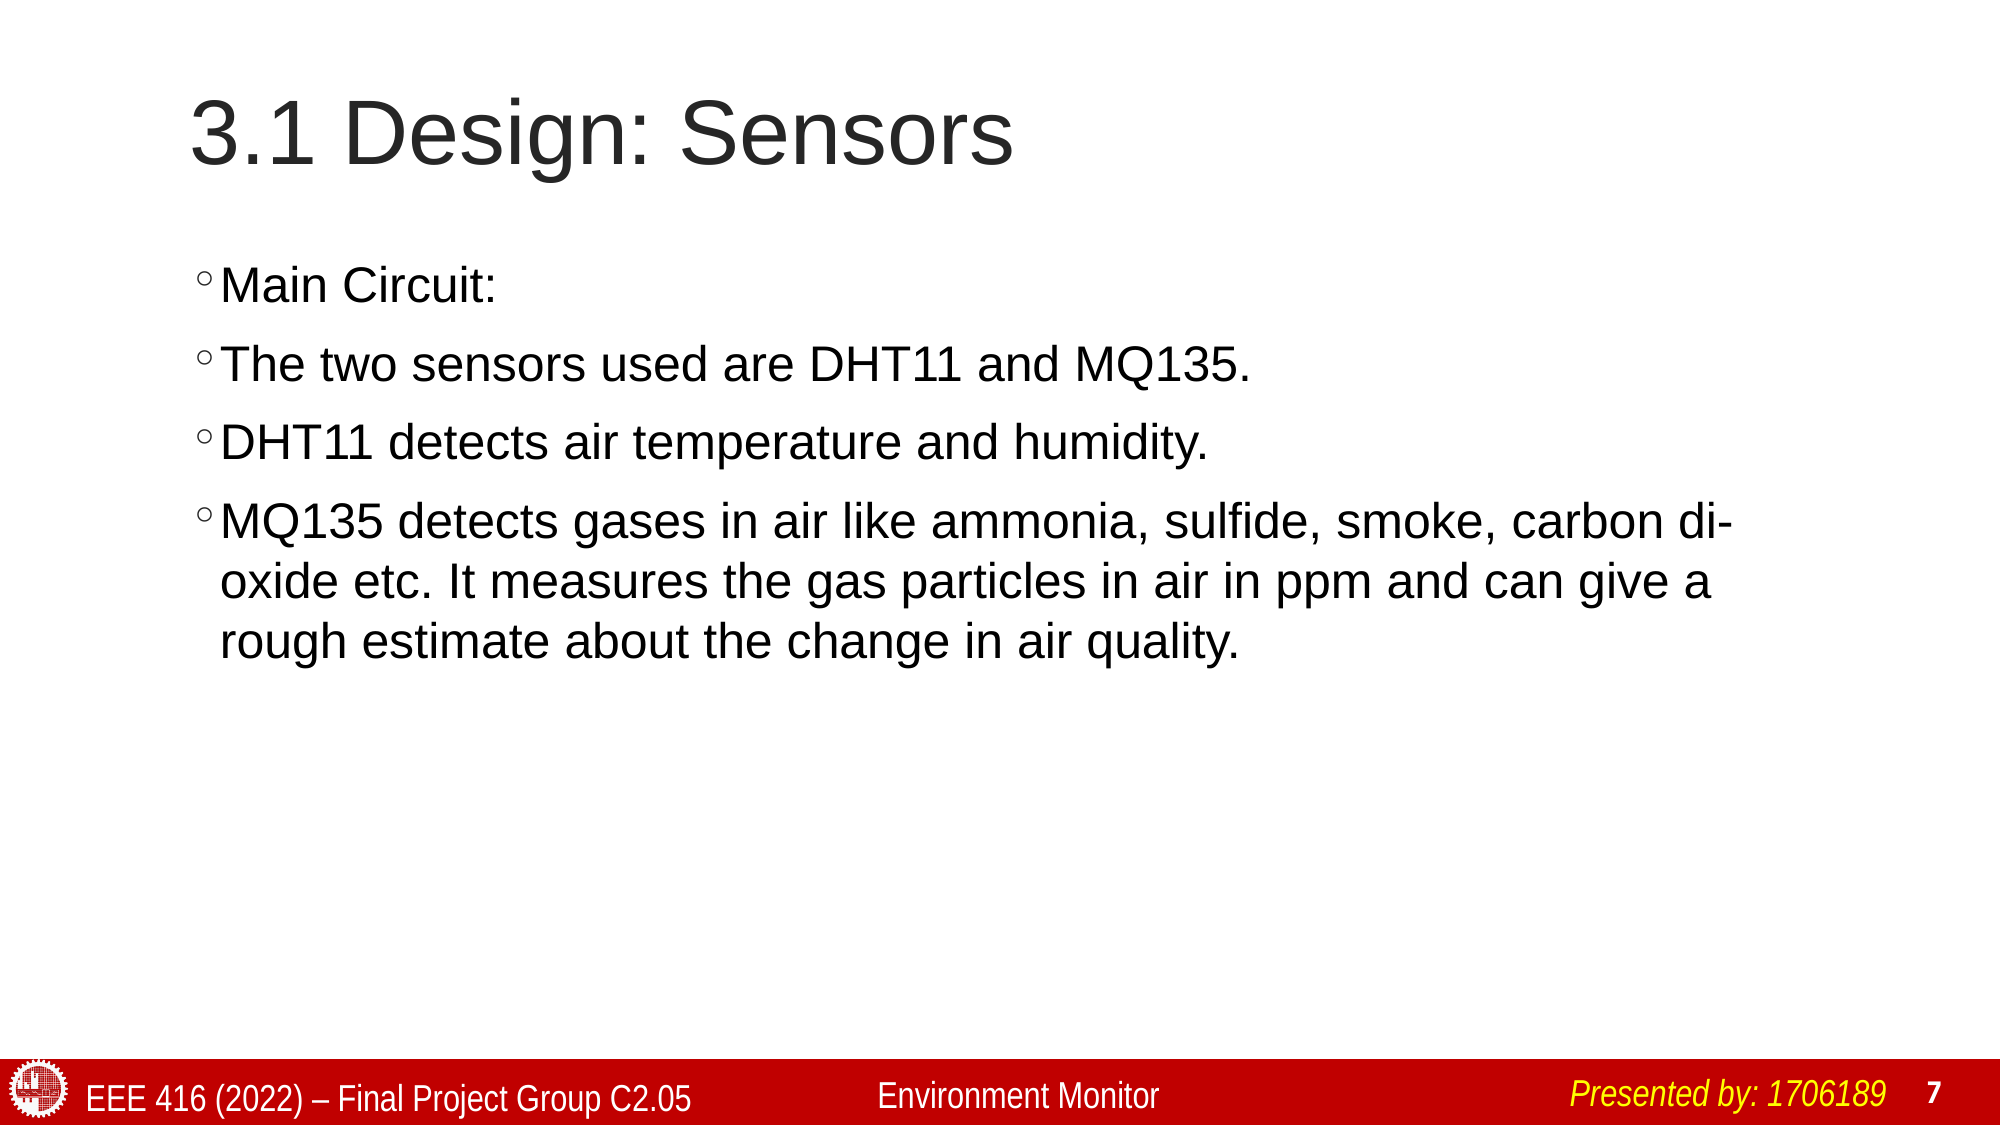

# 3.1 Design: Sensors
Main Circuit:
The two sensors used are DHT11 and MQ135.
DHT11 detects air temperature and humidity.
MQ135 detects gases in air like ammonia, sulfide, smoke, carbon di-oxide etc. It measures the gas particles in air in ppm and can give a rough estimate about the change in air quality.
Presented by: 1706189
Environment Monitor
EEE 416 (2022) – Final Project Group C2.05
7